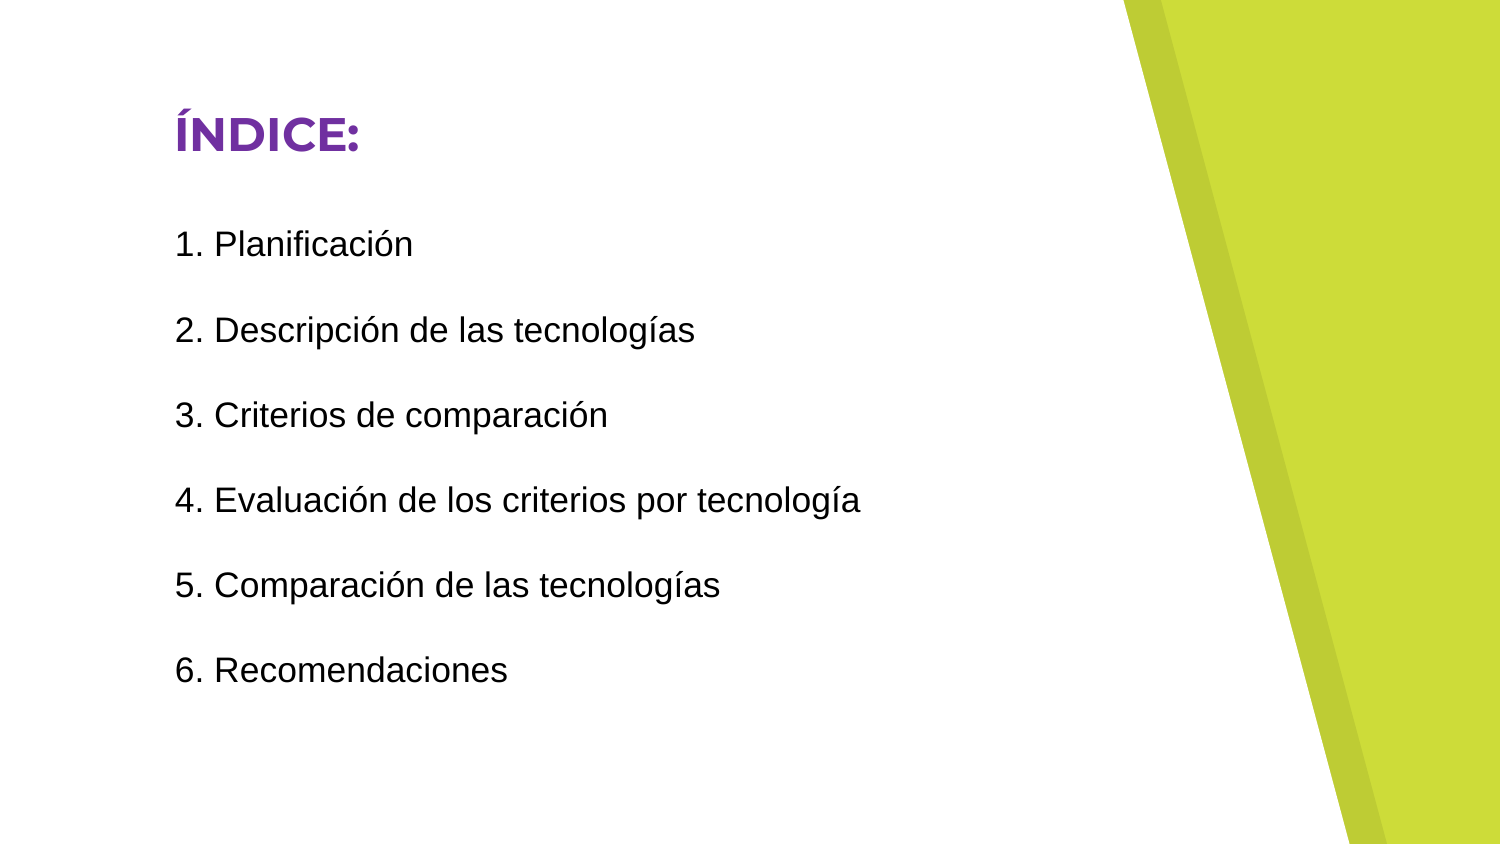

# ÍNDICE:
1. Planificación

2. Descripción de las tecnologías

3. Criterios de comparación

4. Evaluación de los criterios por tecnología

5. Comparación de las tecnologías

6. Recomendaciones